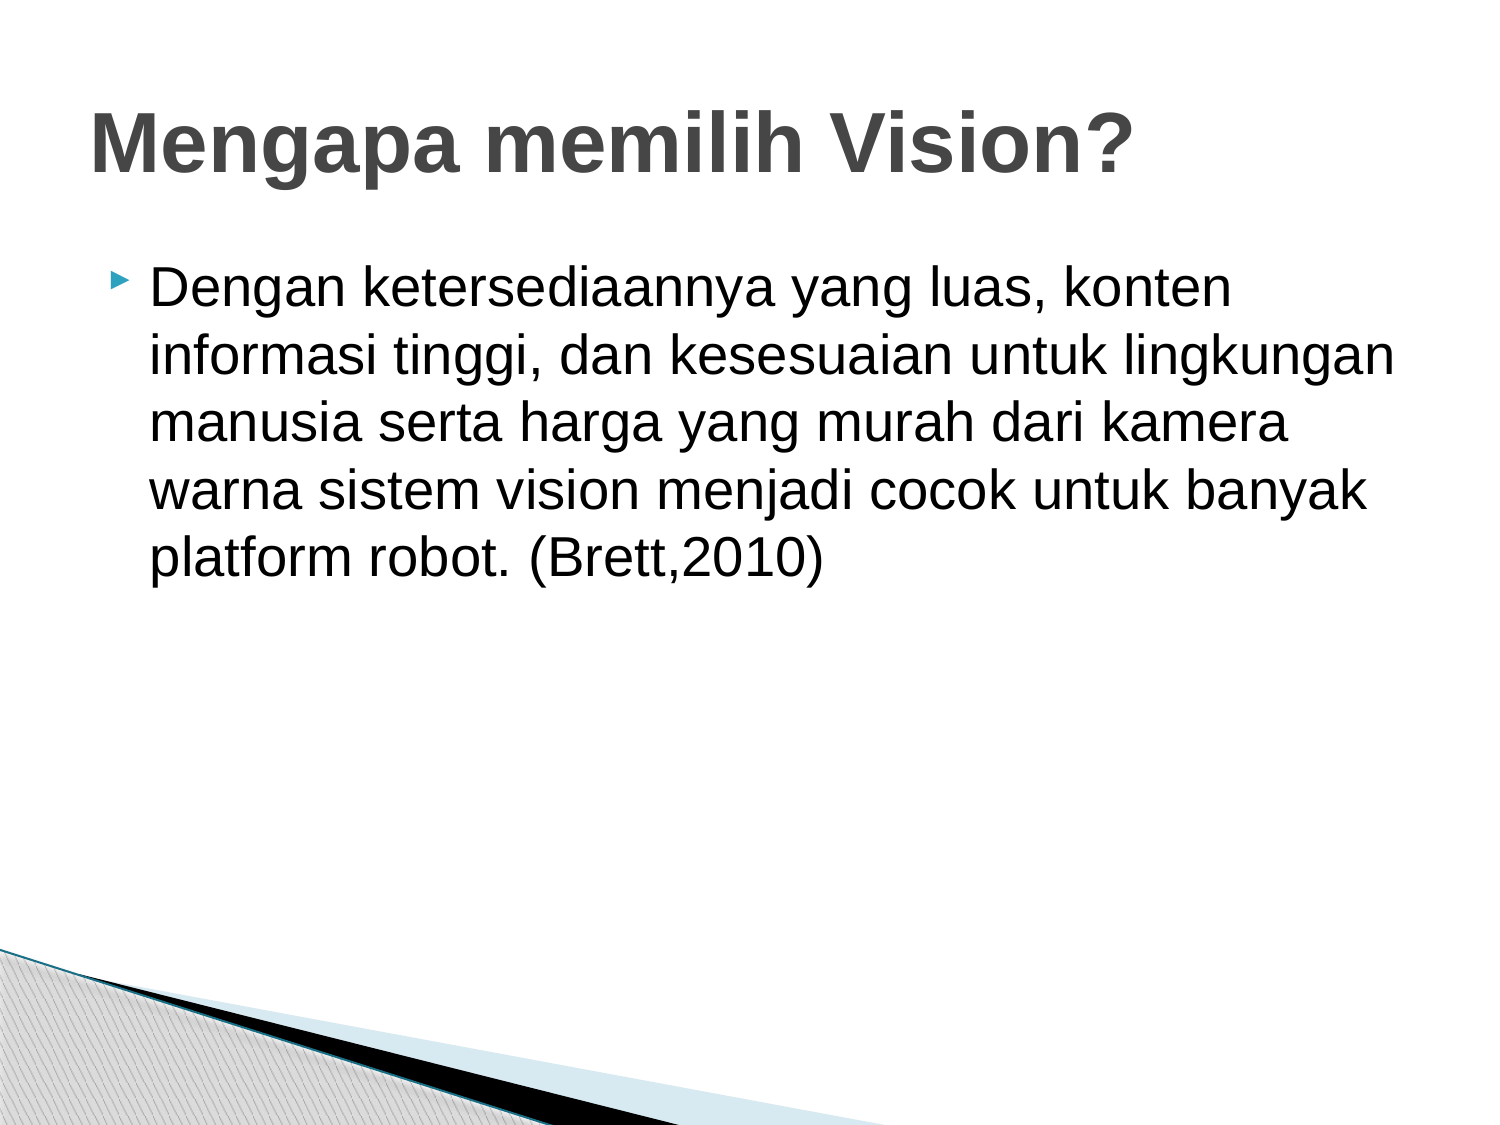

# Mengapa memilih Vision?
Dengan ketersediaannya yang luas, konten informasi tinggi, dan kesesuaian untuk lingkungan manusia serta harga yang murah dari kamera warna sistem vision menjadi cocok untuk banyak platform robot. (Brett,2010)